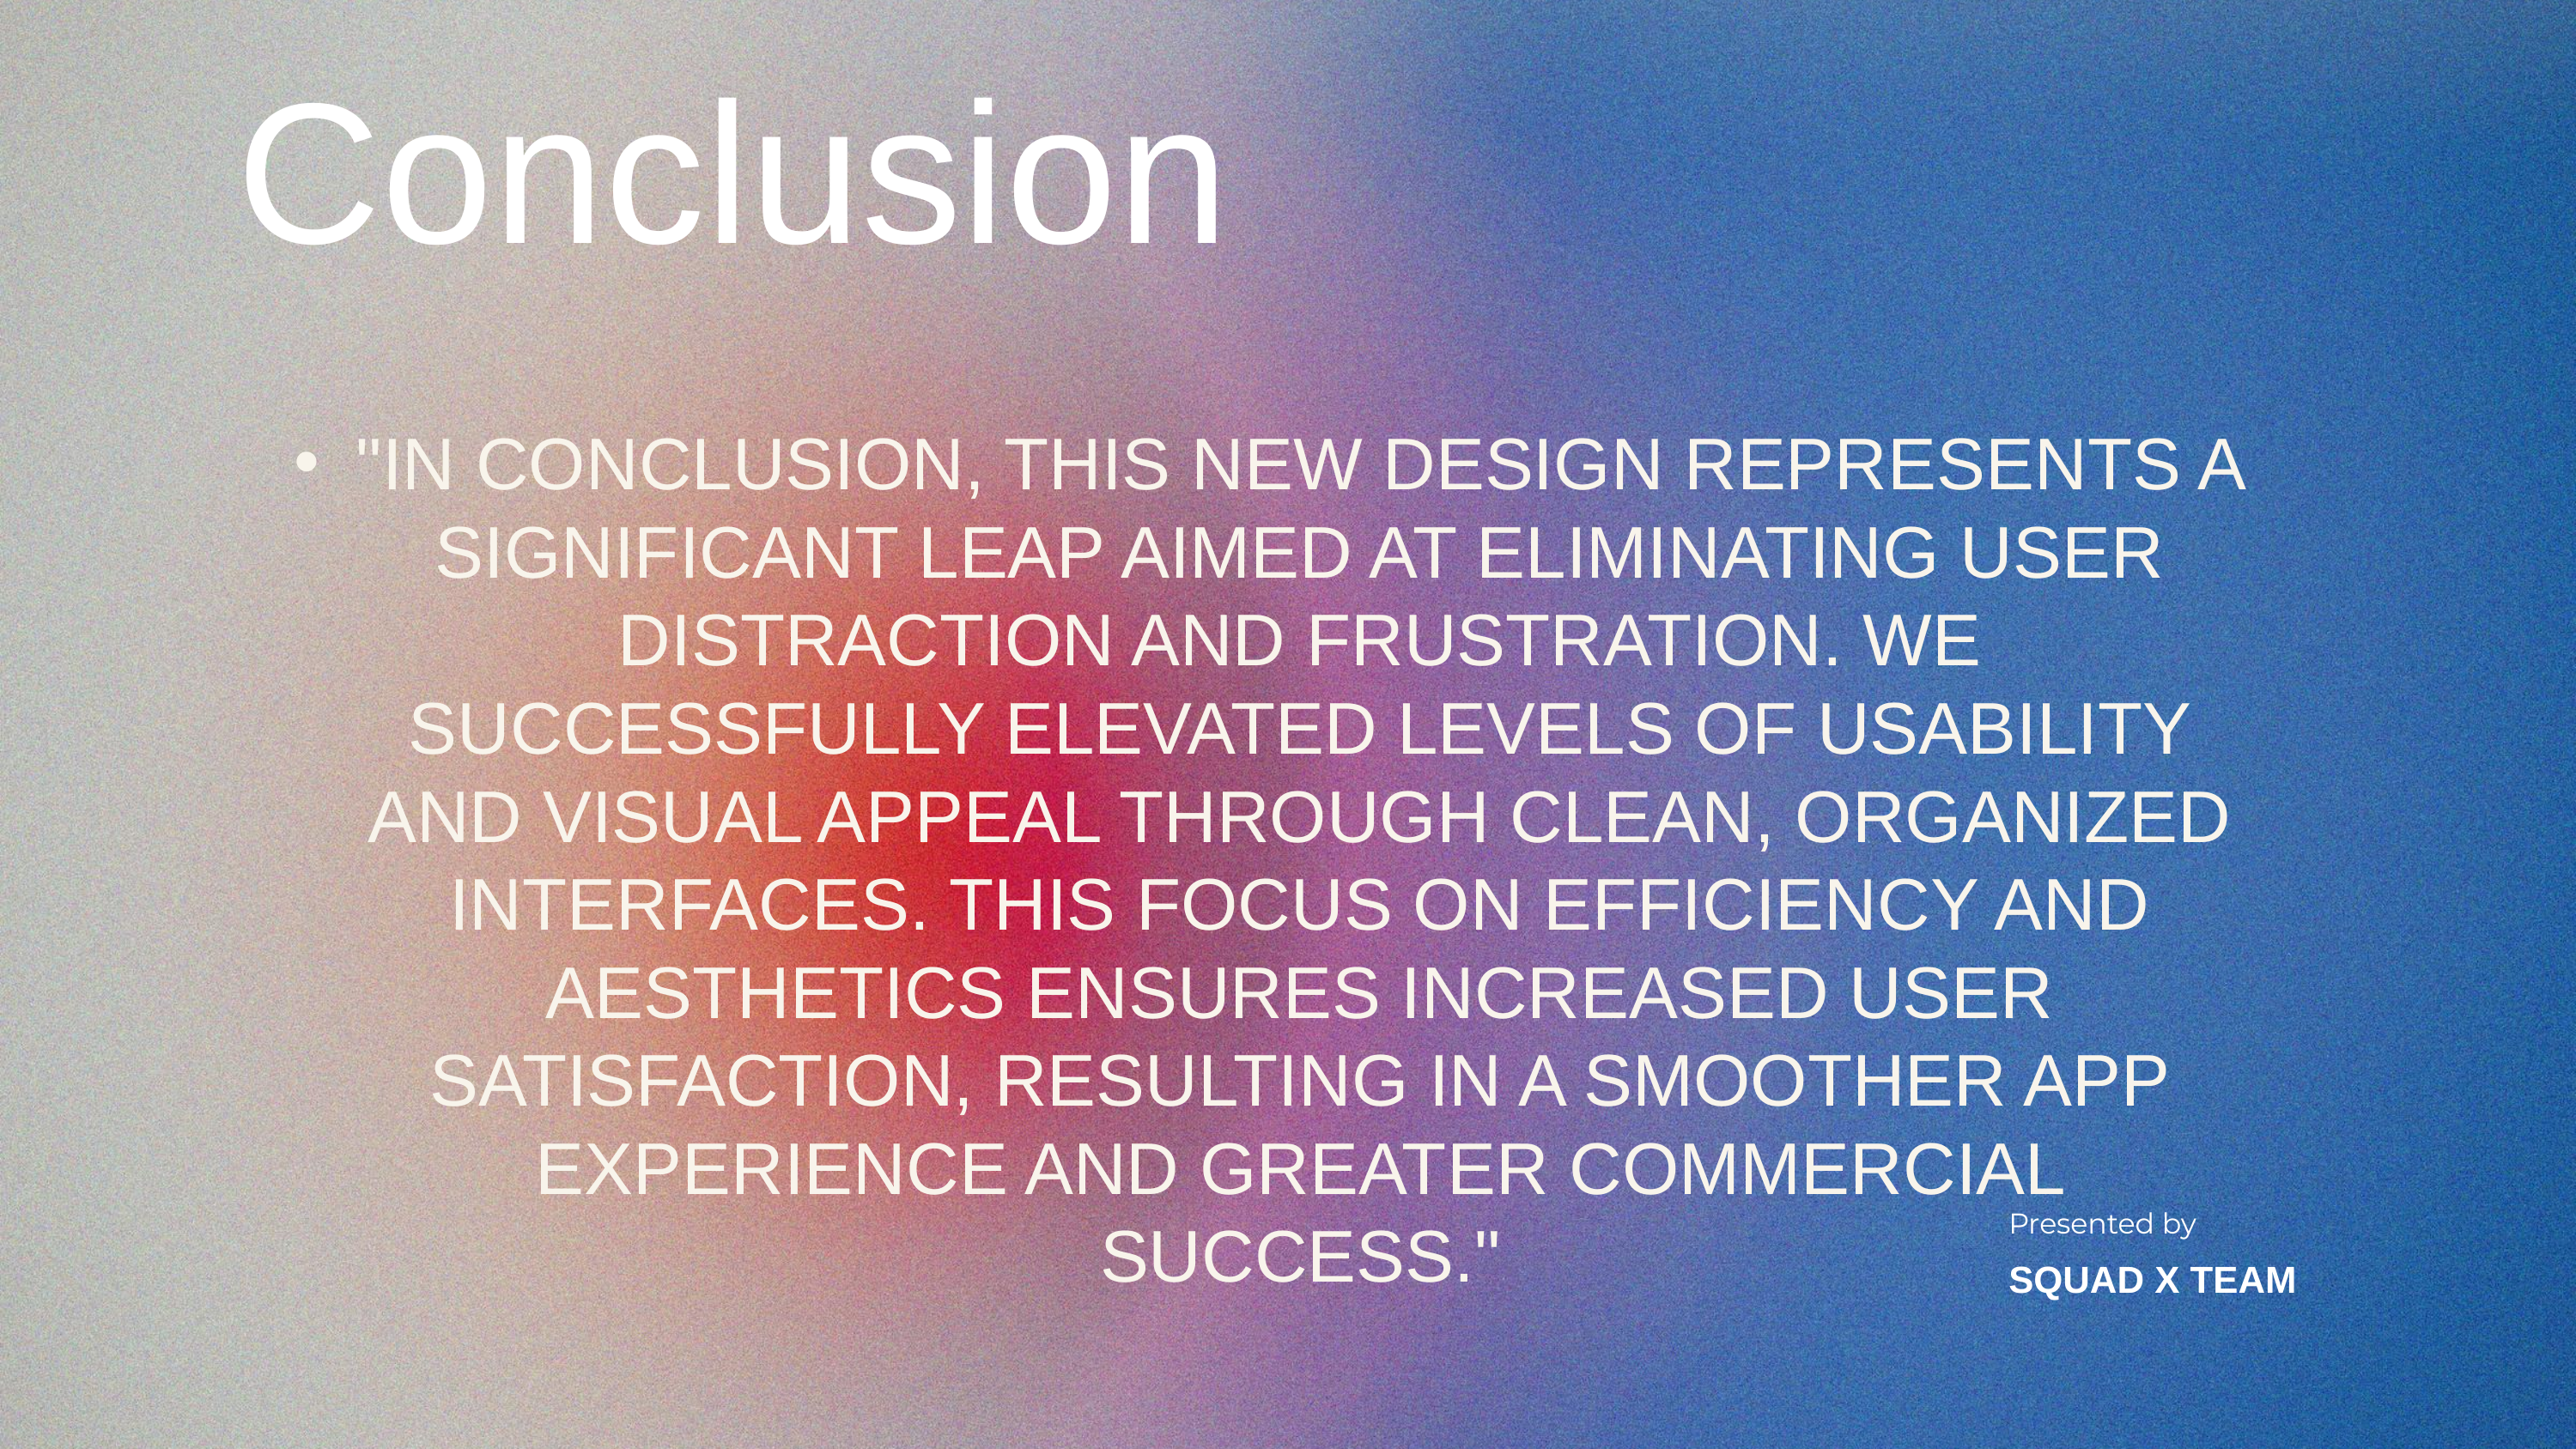

Conclusion
"IN CONCLUSION, THIS NEW DESIGN REPRESENTS A SIGNIFICANT LEAP AIMED AT ELIMINATING USER DISTRACTION AND FRUSTRATION. WE SUCCESSFULLY ELEVATED LEVELS OF USABILITY AND VISUAL APPEAL THROUGH CLEAN, ORGANIZED INTERFACES. THIS FOCUS ON EFFICIENCY AND AESTHETICS ENSURES INCREASED USER SATISFACTION, RESULTING IN A SMOOTHER APP EXPERIENCE AND GREATER COMMERCIAL SUCCESS."

Presented by
SQUAD X TEAM